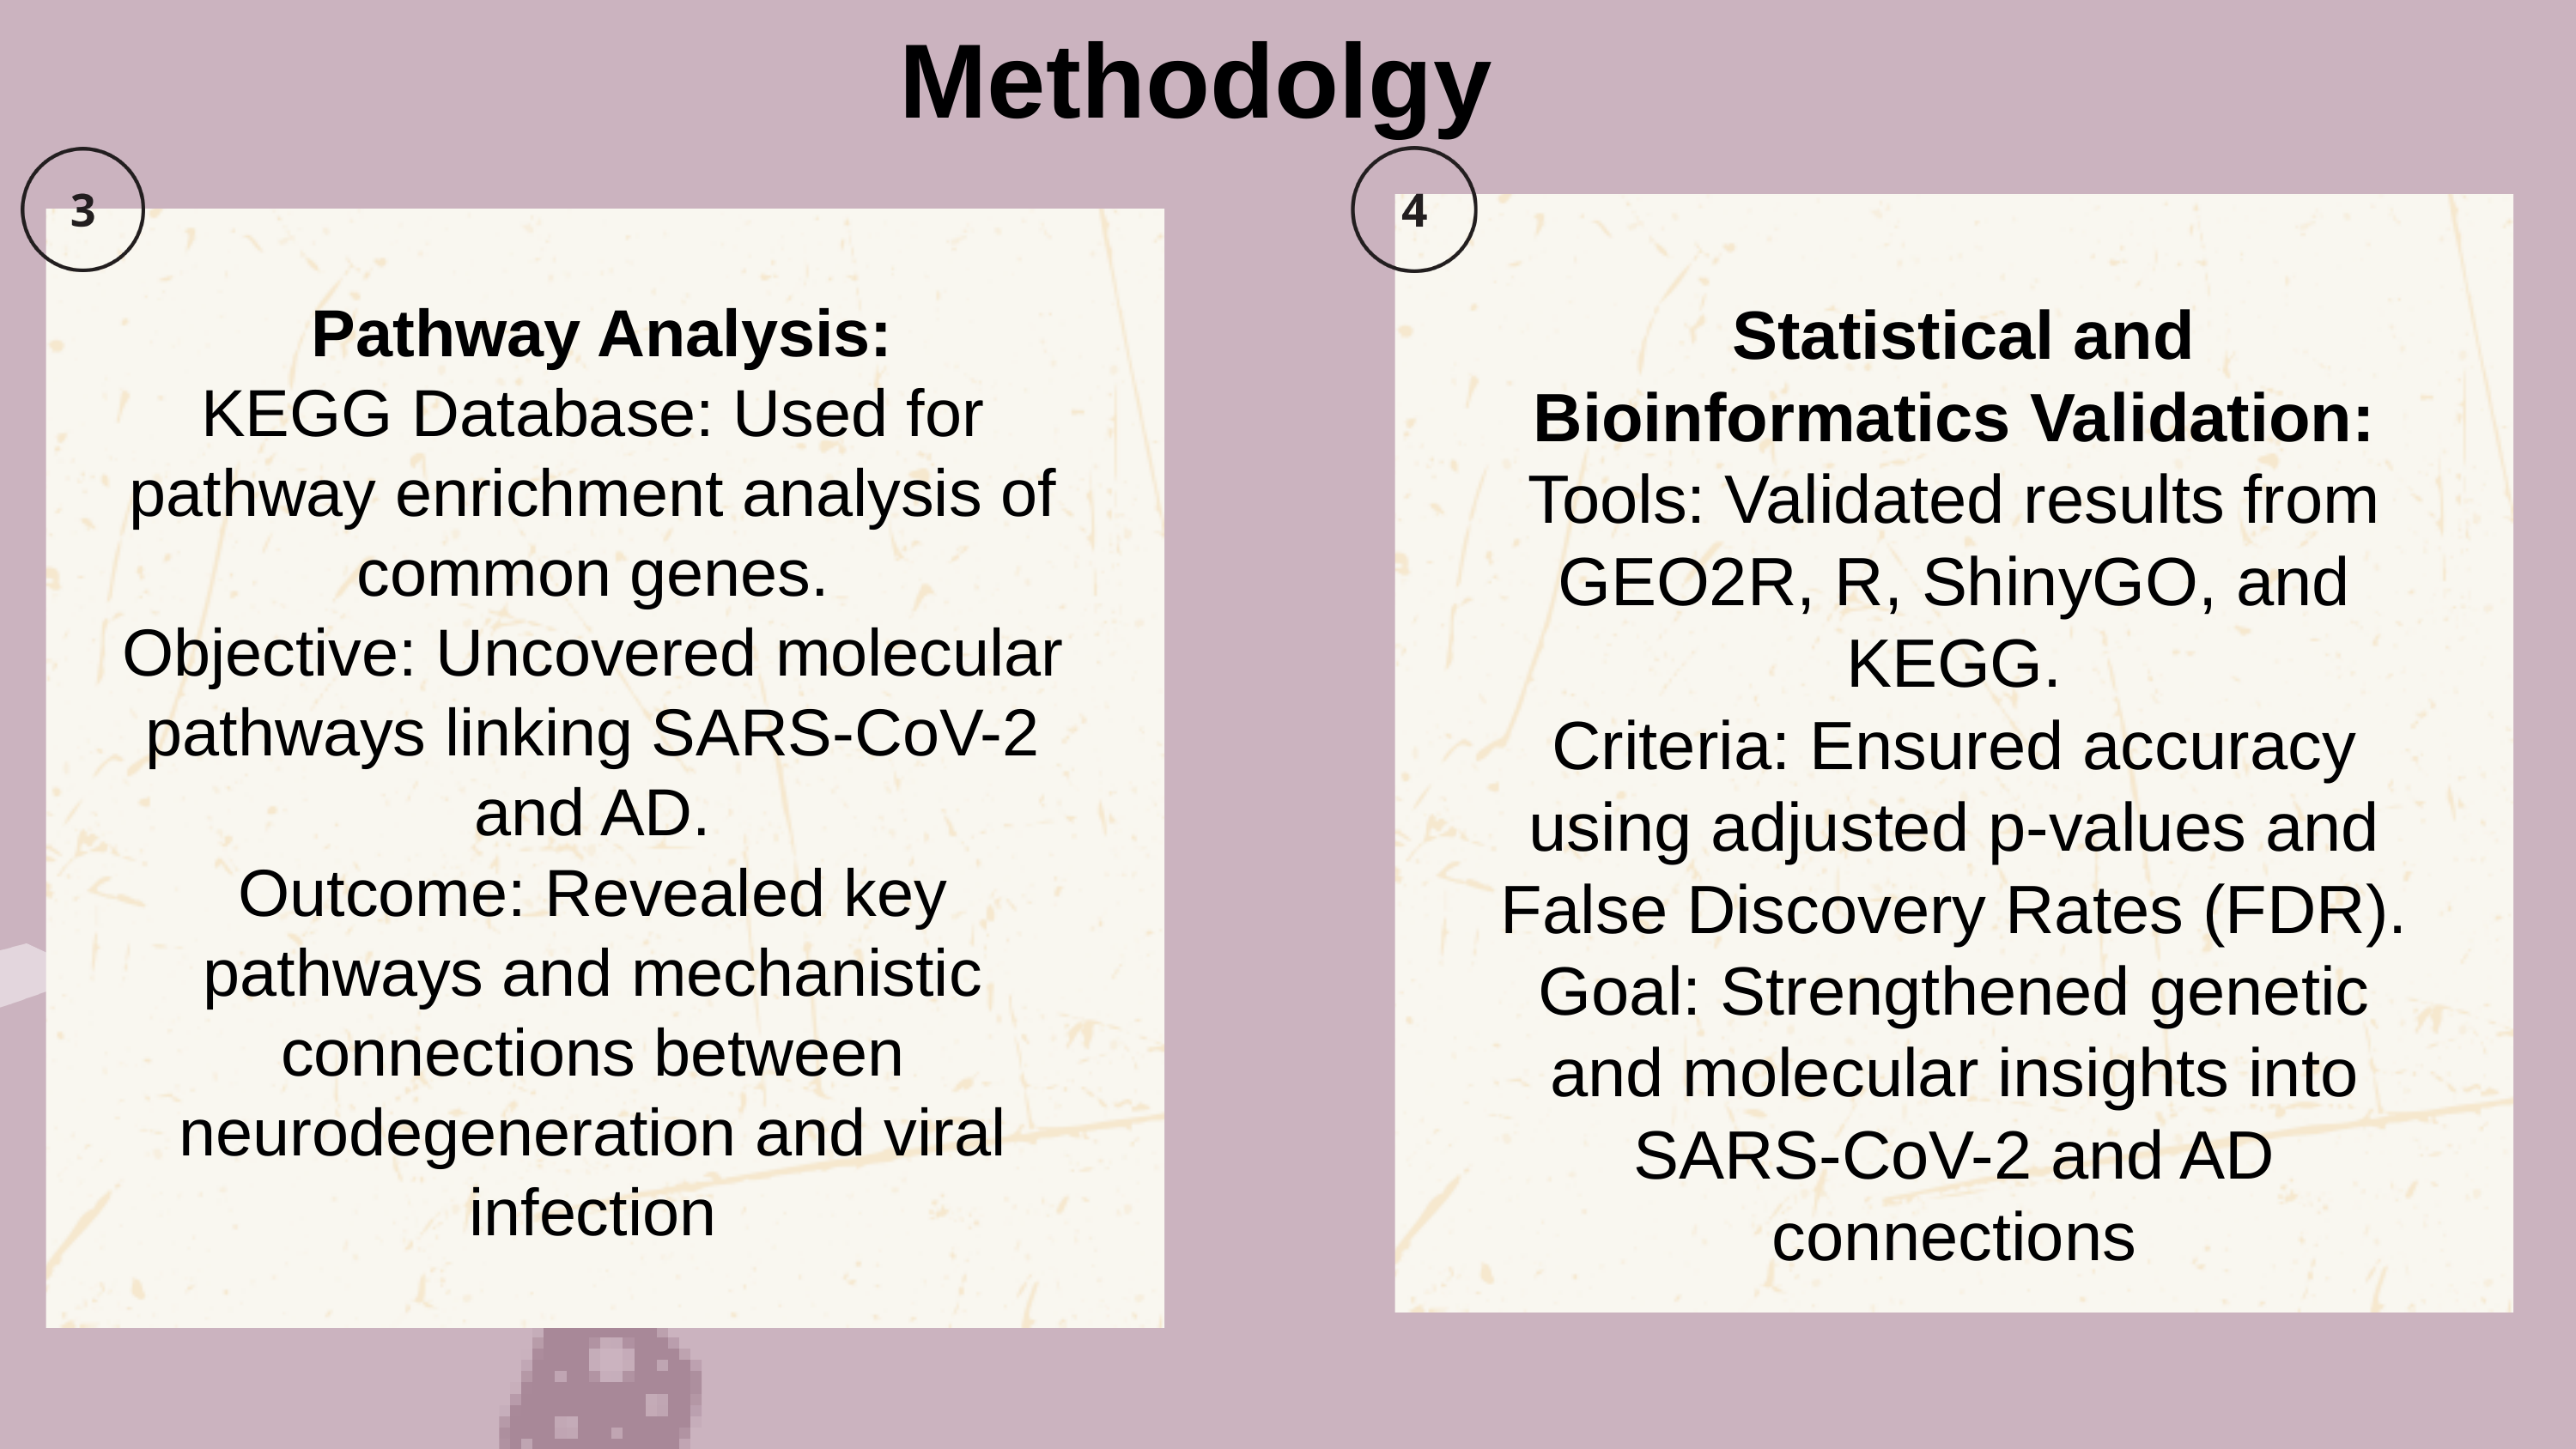

Methodolgy

 Pathway Analysis:
KEGG Database: Used for pathway enrichment analysis of common genes.
Objective: Uncovered molecular pathways linking SARS-CoV-2 and AD.
Outcome: Revealed key pathways and mechanistic connections between neurodegeneration and viral infection
 Statistical and Bioinformatics Validation:
Tools: Validated results from GEO2R, R, ShinyGO, and KEGG.
Criteria: Ensured accuracy using adjusted p-values and False Discovery Rates (FDR).
Goal: Strengthened genetic and molecular insights into SARS-CoV-2 and AD connections